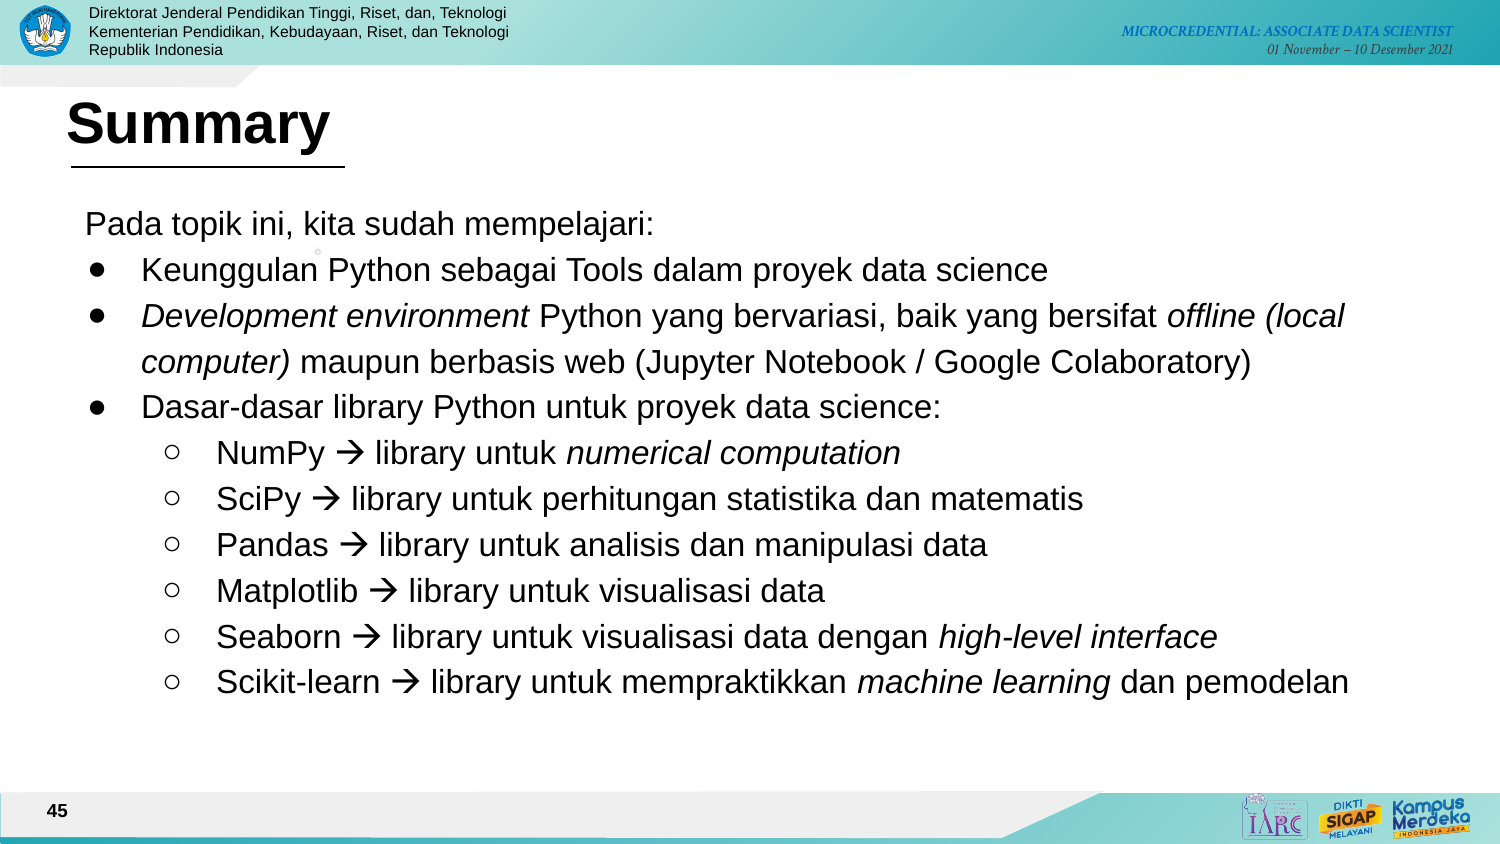

# Summary
Pada topik ini, kita sudah mempelajari:
Keunggulan Python sebagai Tools dalam proyek data science
Development environment Python yang bervariasi, baik yang bersifat offline (local computer) maupun berbasis web (Jupyter Notebook / Google Colaboratory)
Dasar-dasar library Python untuk proyek data science:
NumPy 🡪 library untuk numerical computation
SciPy 🡪 library untuk perhitungan statistika dan matematis
Pandas 🡪 library untuk analisis dan manipulasi data
Matplotlib 🡪 library untuk visualisasi data
Seaborn 🡪 library untuk visualisasi data dengan high-level interface
Scikit-learn 🡪 library untuk mempraktikkan machine learning dan pemodelan
45